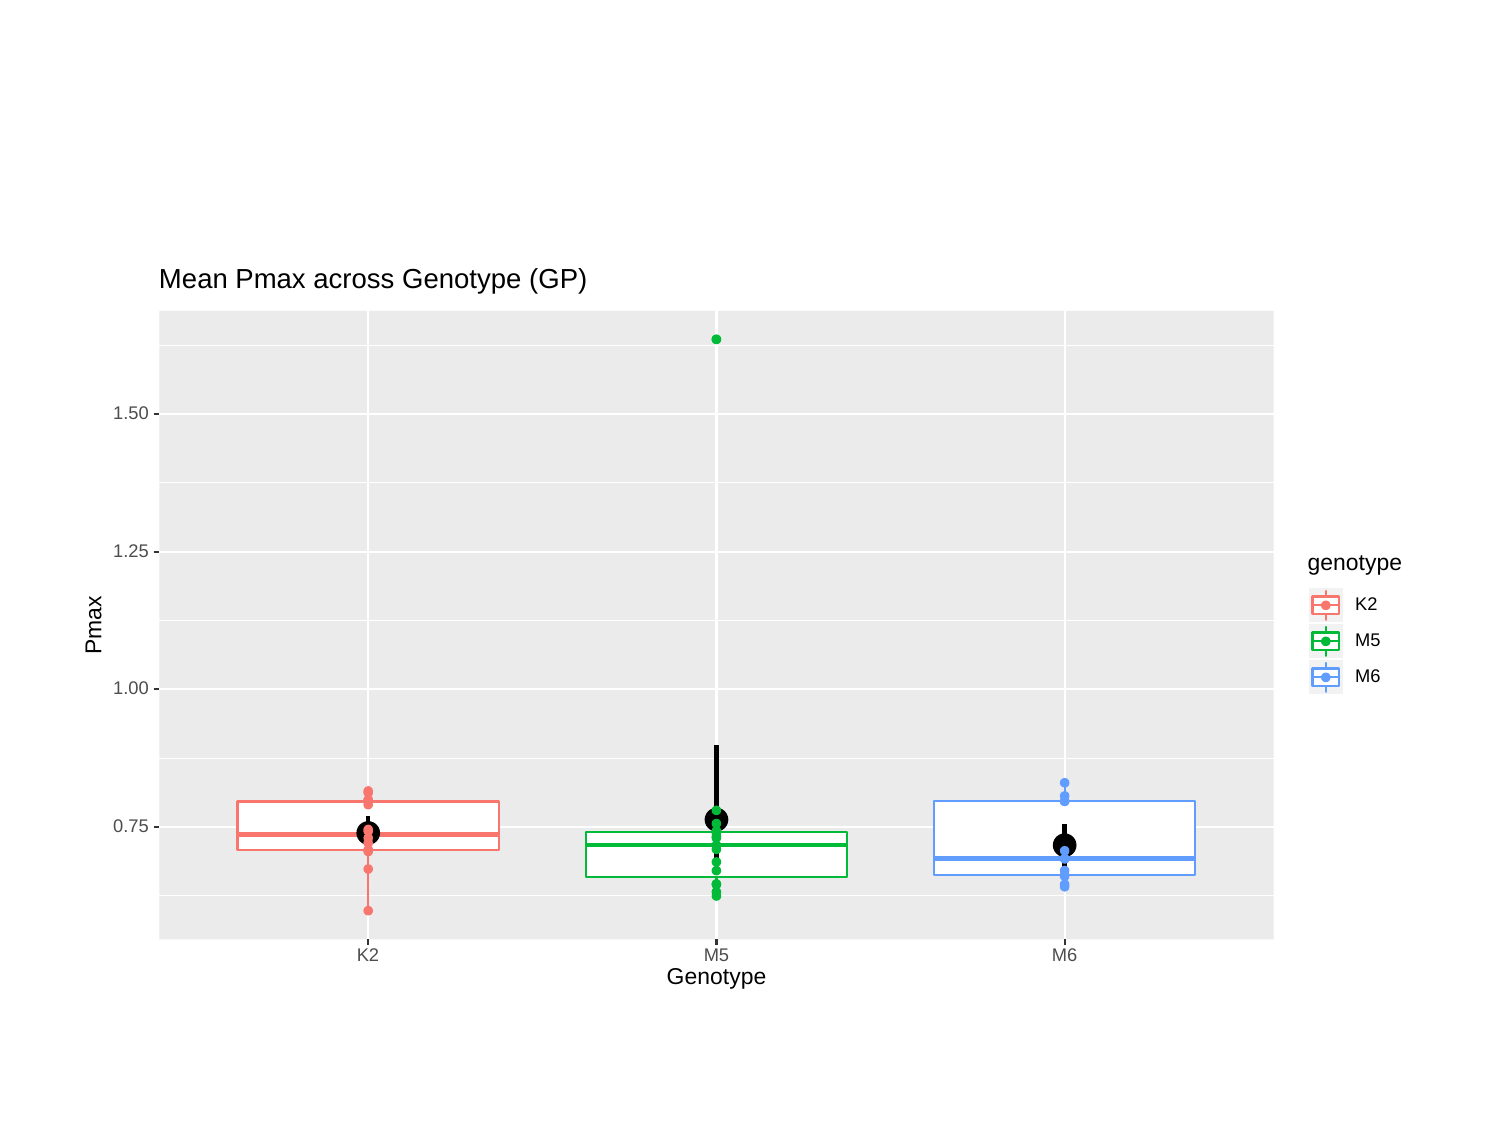

Mean Pmax across Genotype (GP)

1.50

1.25

genotype

K2

Pmax

M5

M6

1.00

0.75

M6
M5
K2
Genotype